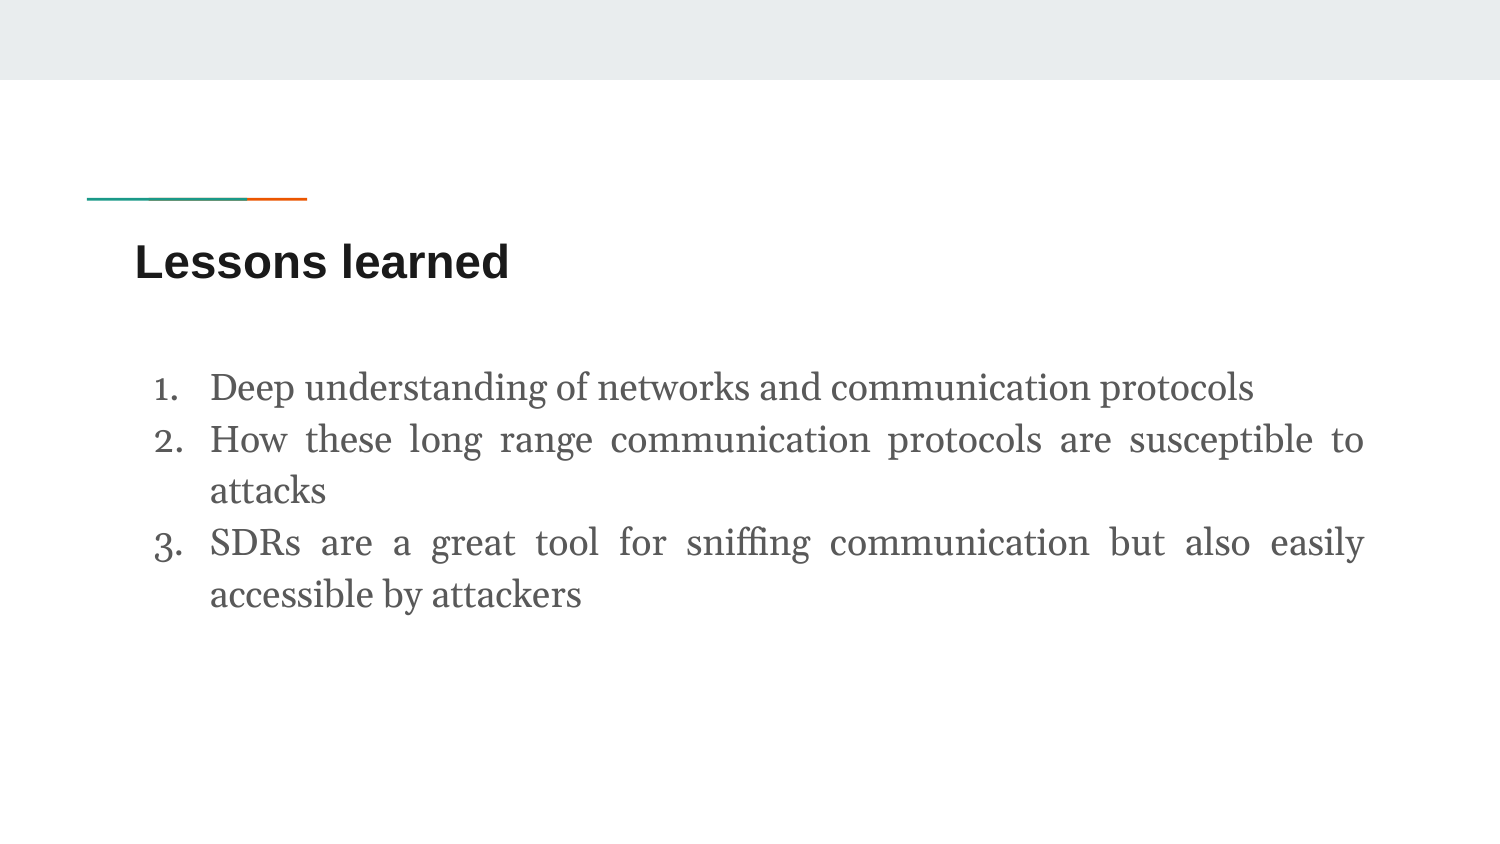

# Lessons learned
Deep understanding of networks and communication protocols
How these long range communication protocols are susceptible to attacks
SDRs are a great tool for sniffing communication but also easily accessible by attackers